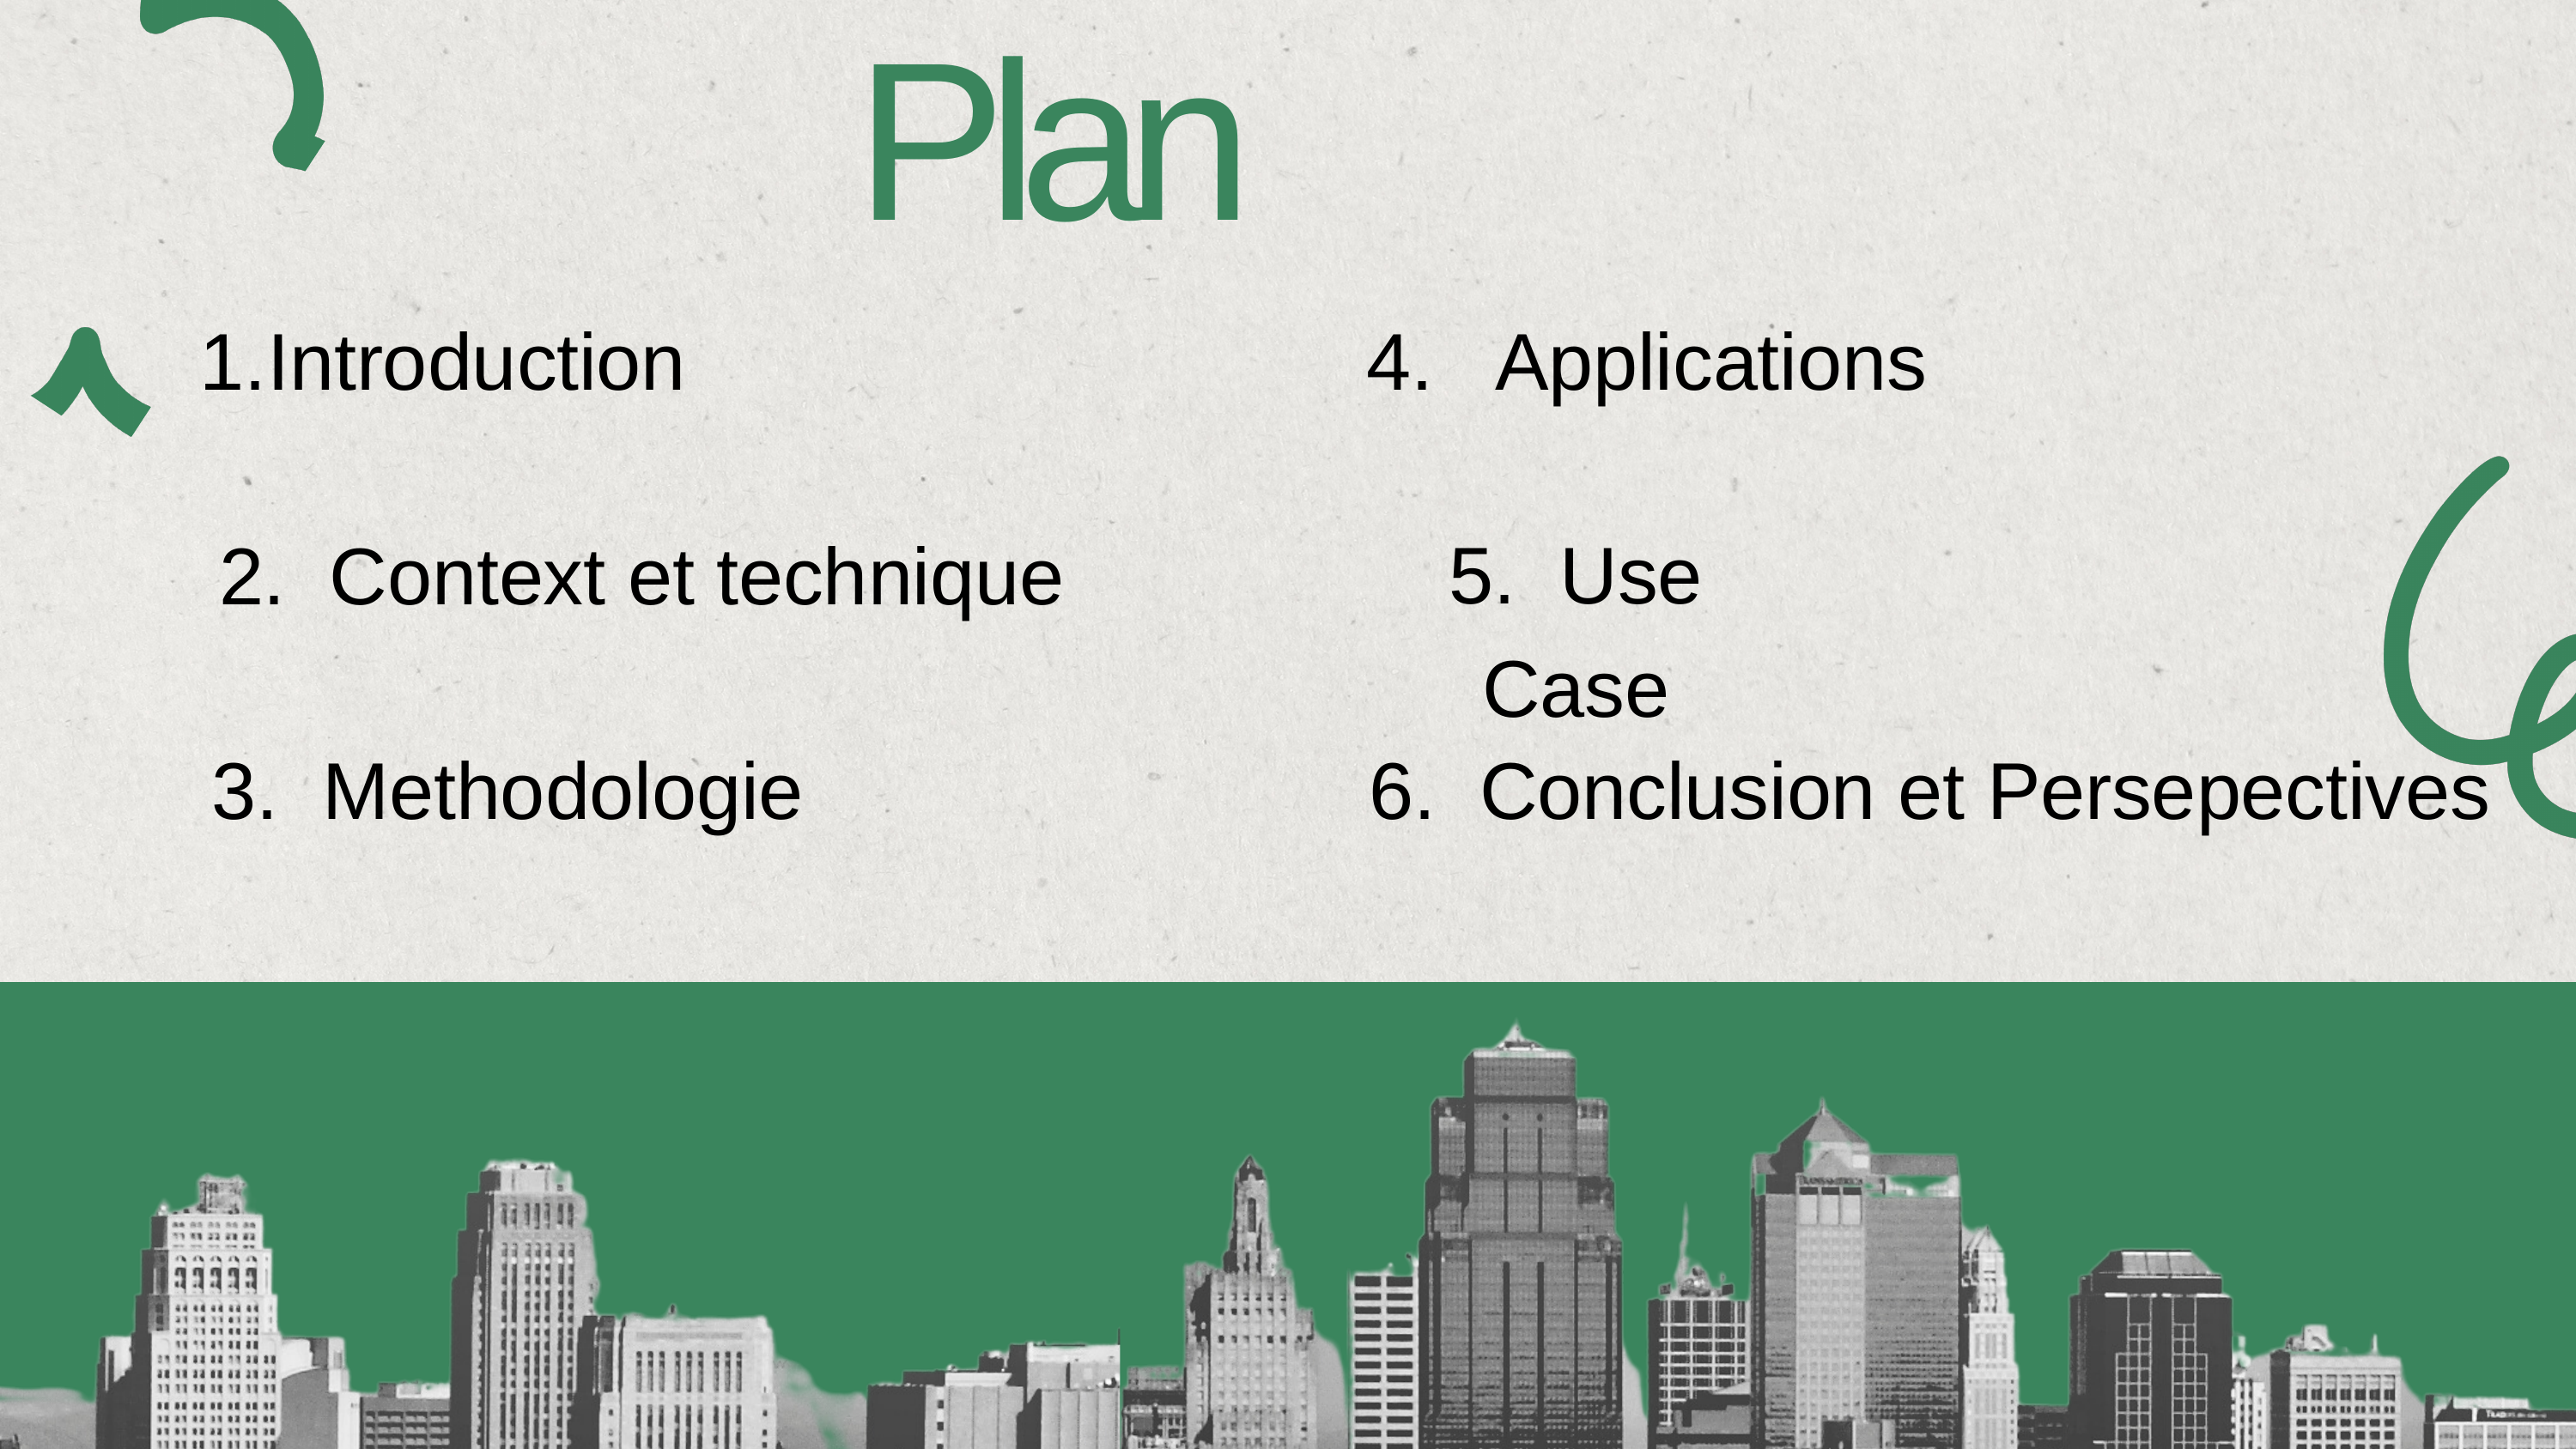

Plan
4.   Applications
Introduction

5.  Use Case
2.  Context et technique
3.  Methodologie
6.  Conclusion et Persepectives